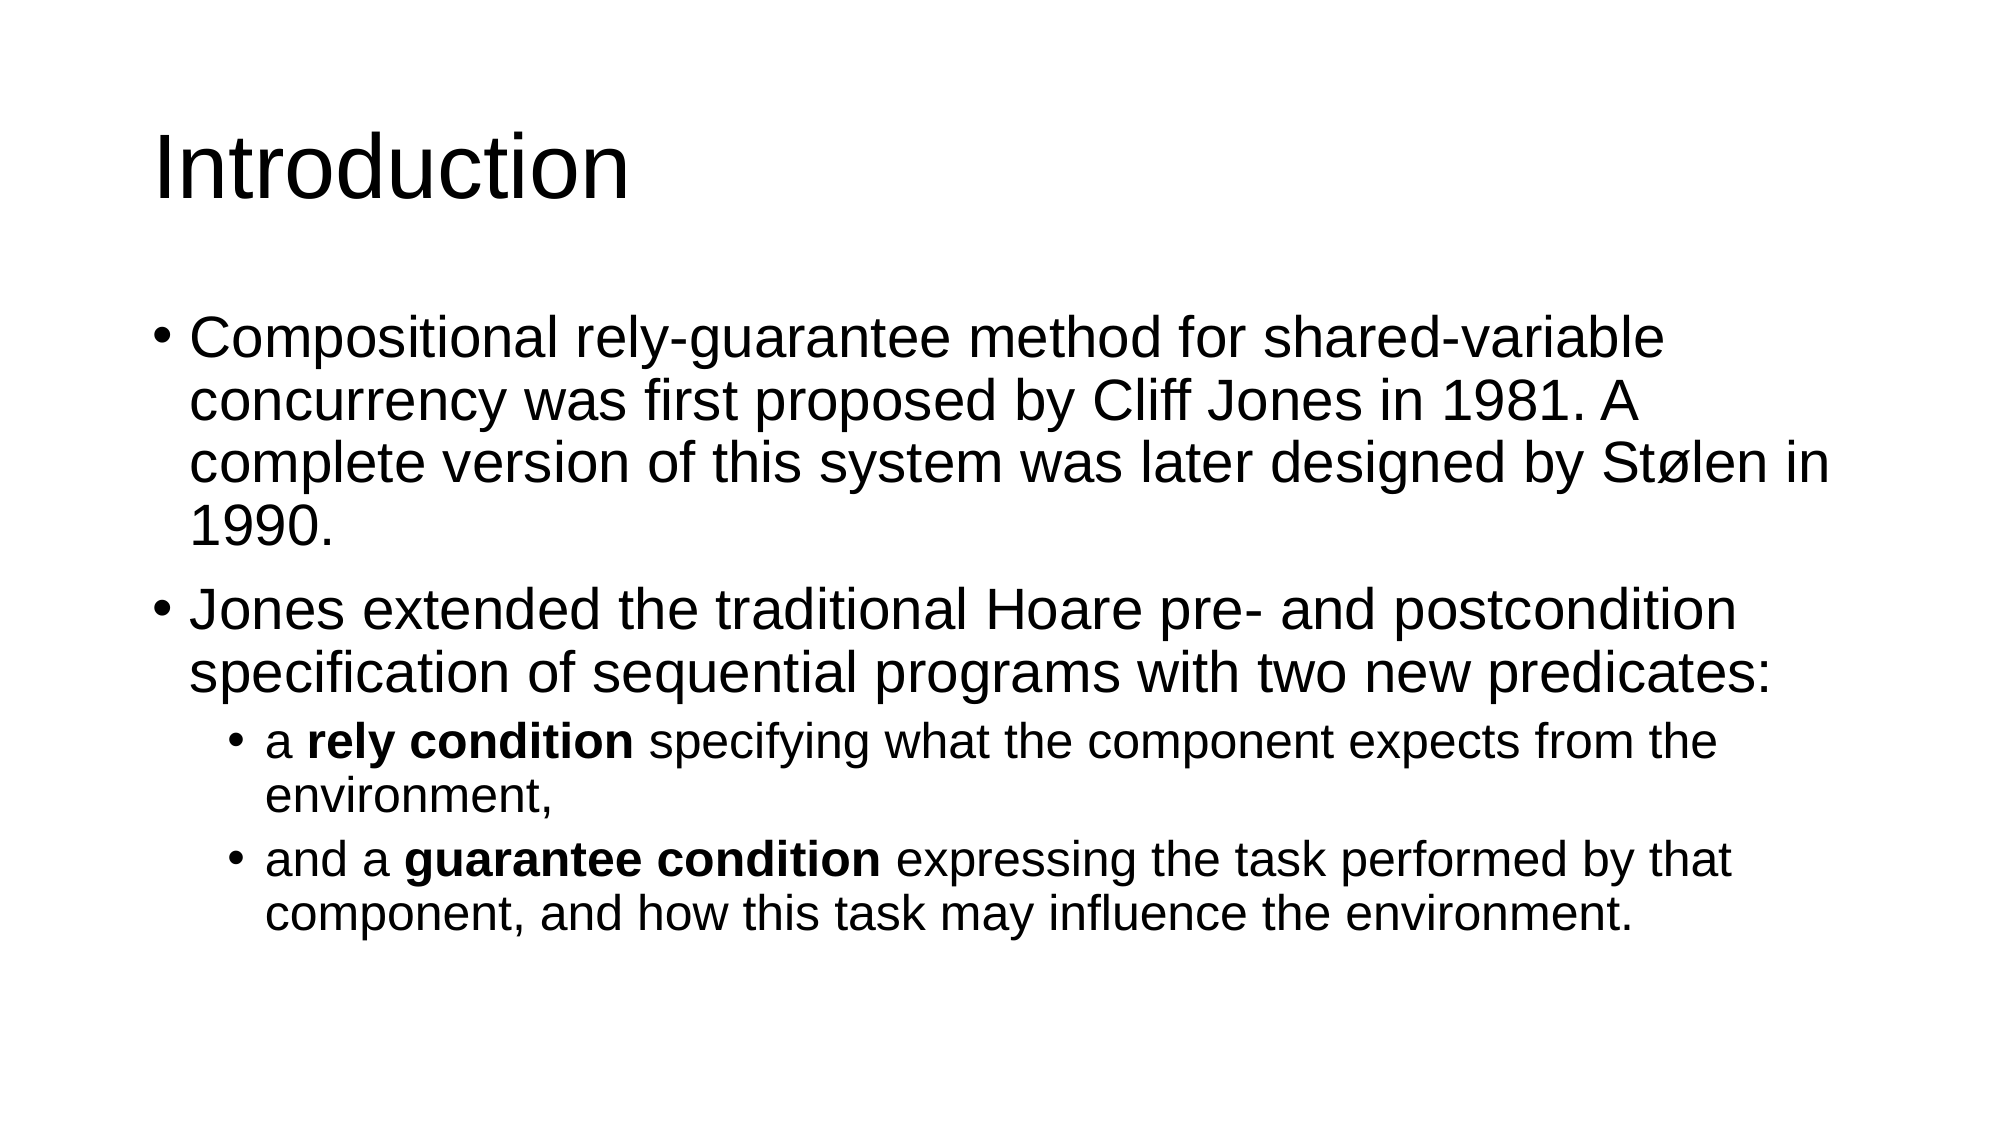

# Introduction
Compositional rely-guarantee method for shared-variable concurrency was first proposed by Cliff Jones in 1981. A complete version of this system was later designed by Stølen in 1990.
Jones extended the traditional Hoare pre- and postcondition specification of sequential programs with two new predicates:
a rely condition specifying what the component expects from the environment,
and a guarantee condition expressing the task performed by that component, and how this task may influence the environment.